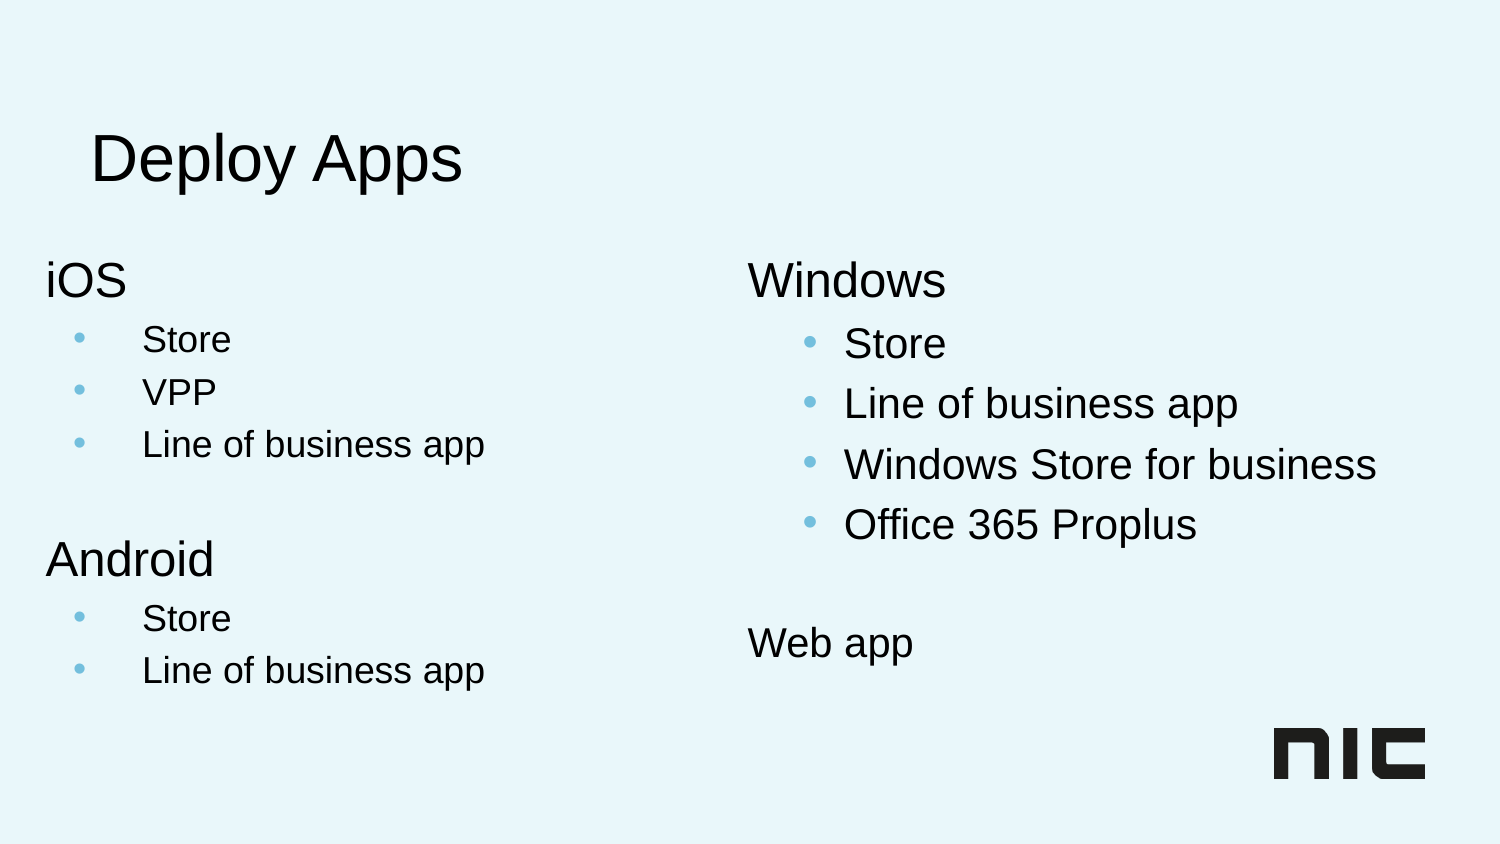

# Deploy Apps
iOS
Store
VPP
Line of business app

Android
Store
Line of business app
Windows
Store
Line of business app
Windows Store for business
Office 365 Proplus

Web app